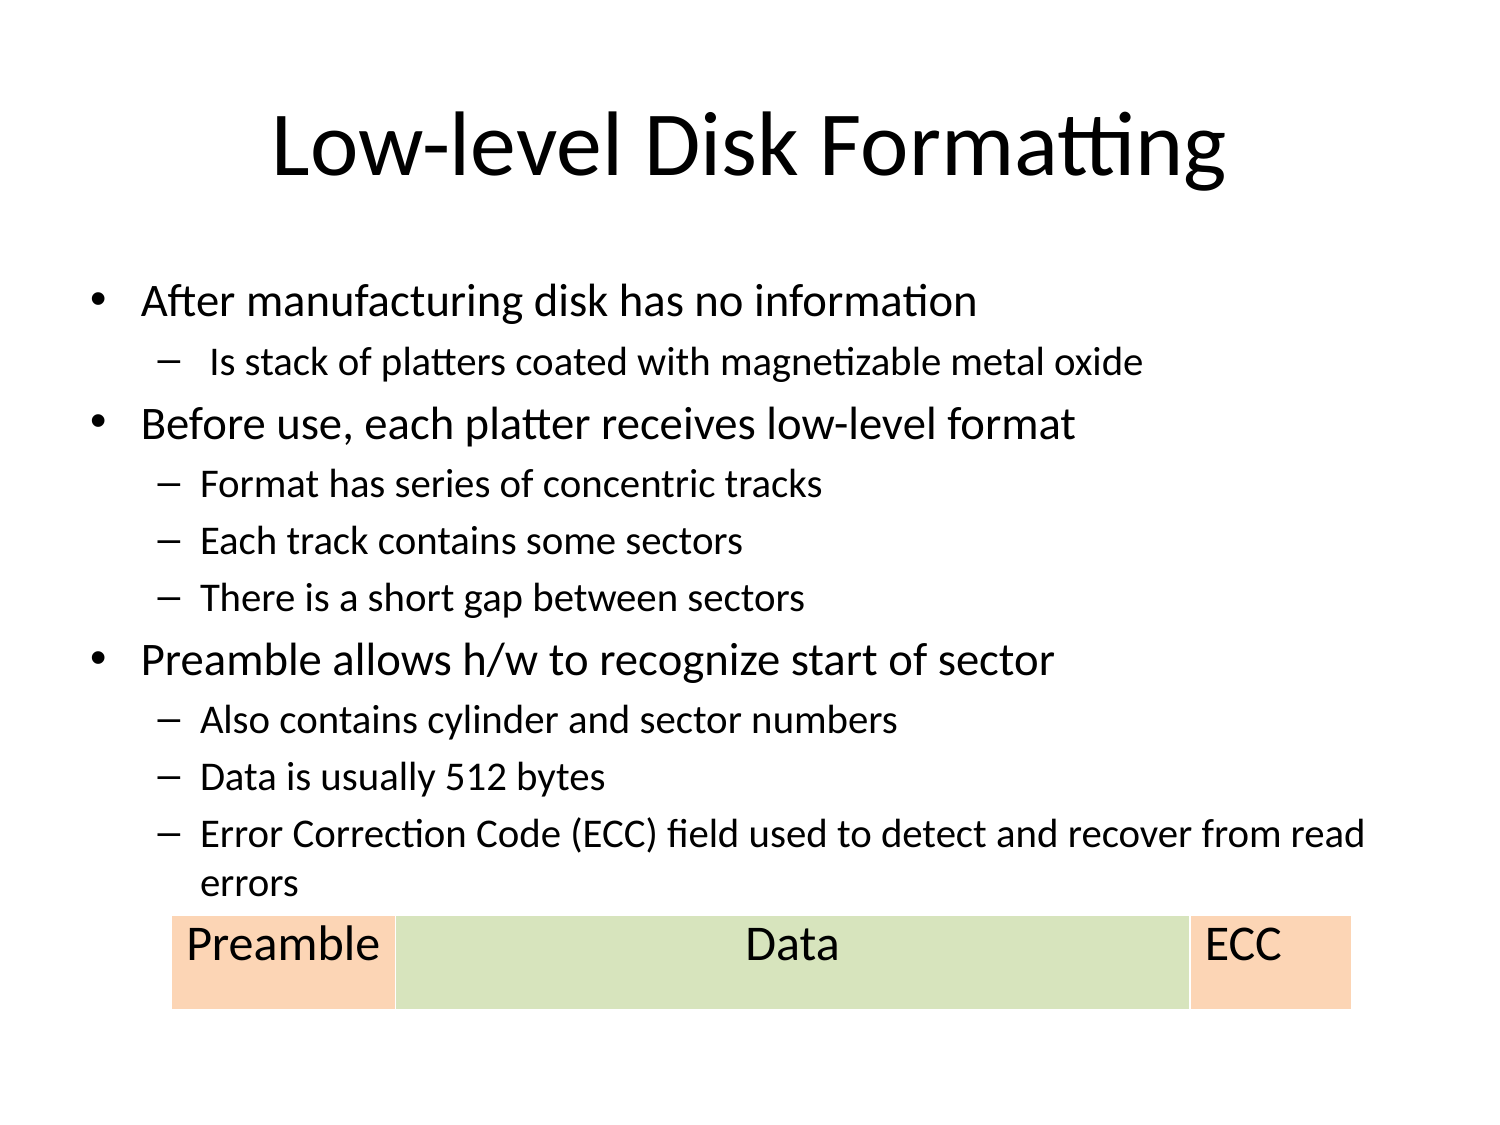

# Low-level Disk Formatting
After manufacturing disk has no information
 Is stack of platters coated with magnetizable metal oxide
Before use, each platter receives low-level format
Format has series of concentric tracks
Each track contains some sectors
There is a short gap between sectors
Preamble allows h/w to recognize start of sector
Also contains cylinder and sector numbers
Data is usually 512 bytes
Error Correction Code (ECC) field used to detect and recover from read errors
| Preamble | Data | ECC |
| --- | --- | --- |